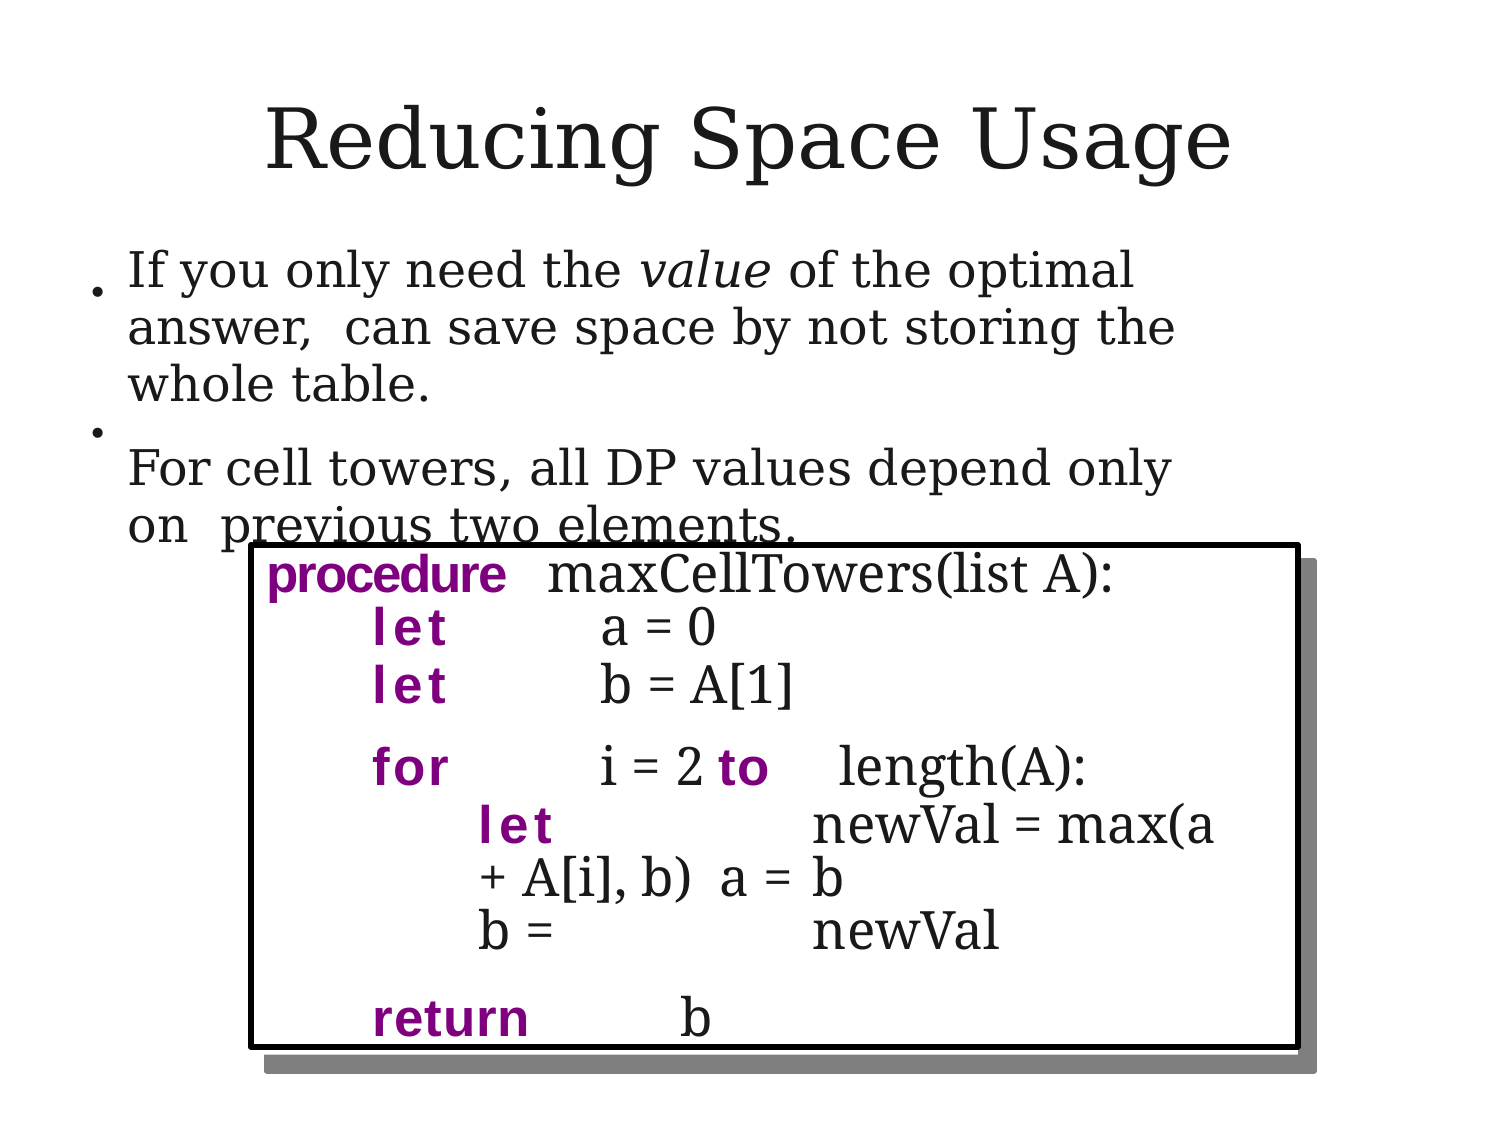

# Reducing Space Usage
If you only need the value of the optimal answer,  can save space by not storing the whole table.
For cell towers, all DP values depend only on  previous two elements.
●
●

procedure	maxCellTowers(list A):
let	a = 0
let	b = A[1]
for	i = 2 to	length(A):
let	newVal = max(a	+ A[i], b)  a =	b
b =	newVal
return	b